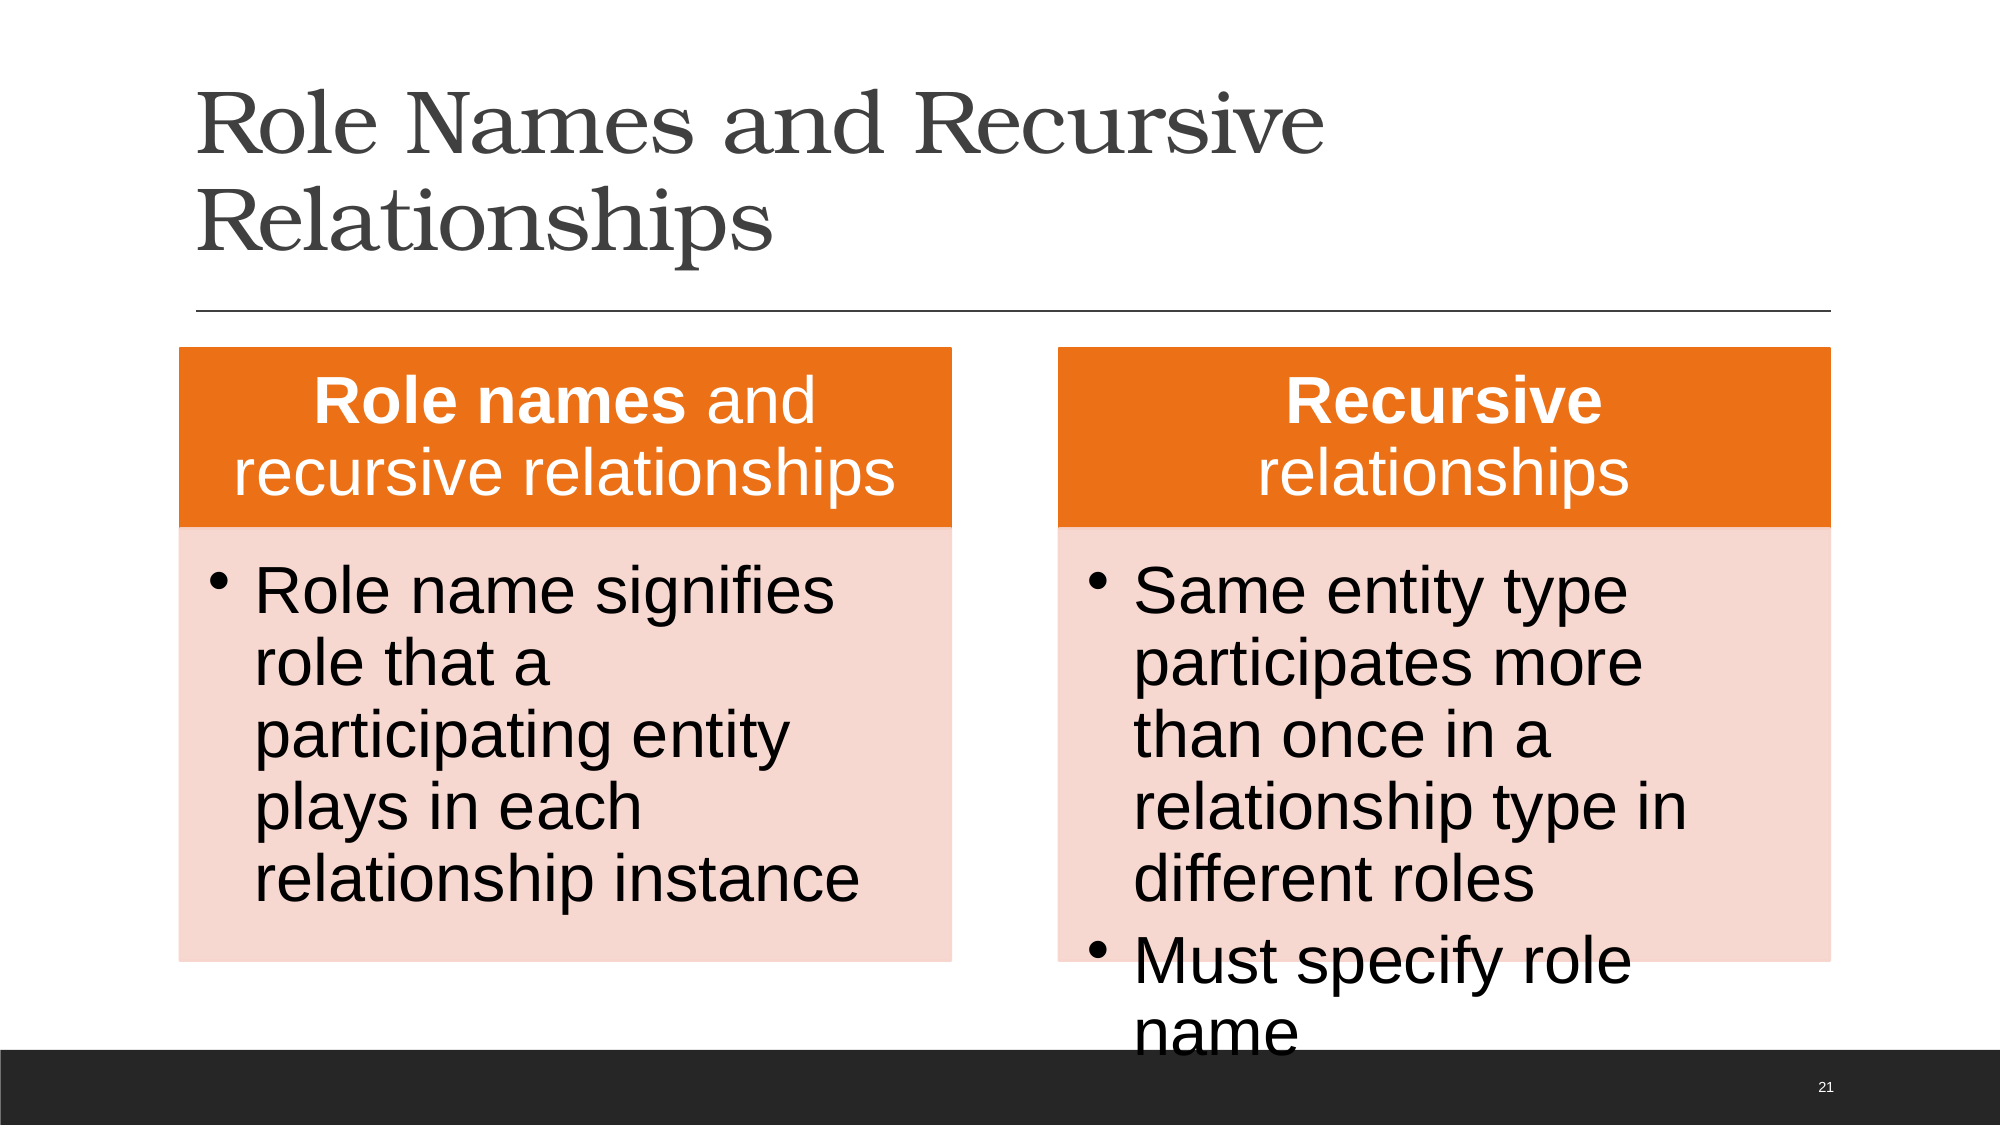

# Role Names and Recursive Relationships
Role names and recursive relationships
Role name signifies role that a participating entity plays in each relationship instance
Recursive relationships
Same entity type participates more than once in a relationship type in different roles
Must specify role name
21